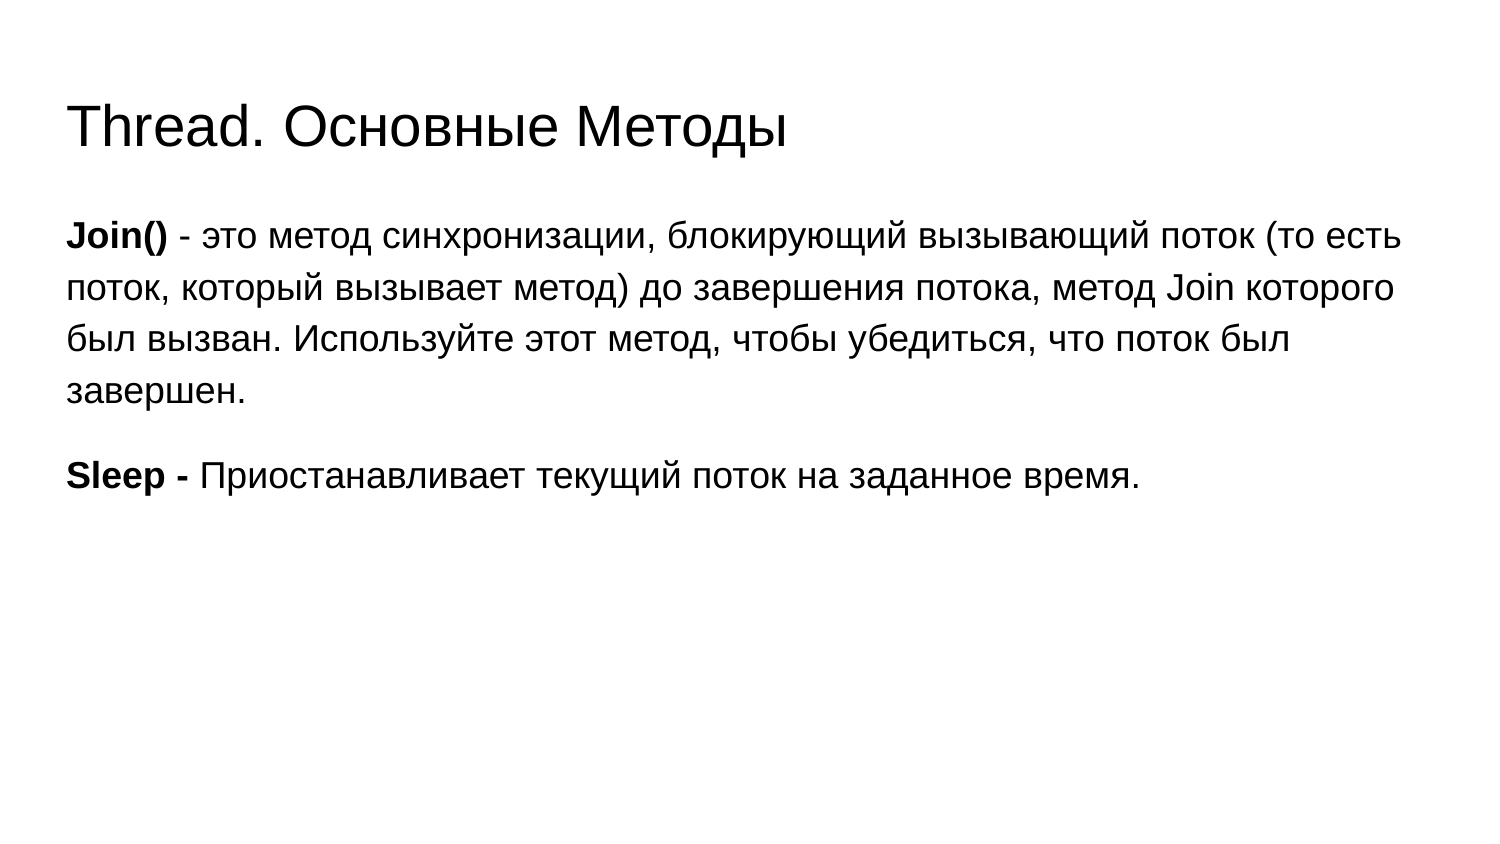

# Thread. Основные Методы
Join() - это метод синхронизации, блокирующий вызывающий поток (то есть поток, который вызывает метод) до завершения потока, метод Join которого был вызван. Используйте этот метод, чтобы убедиться, что поток был завершен.
Sleep - Приостанавливает текущий поток на заданное время.